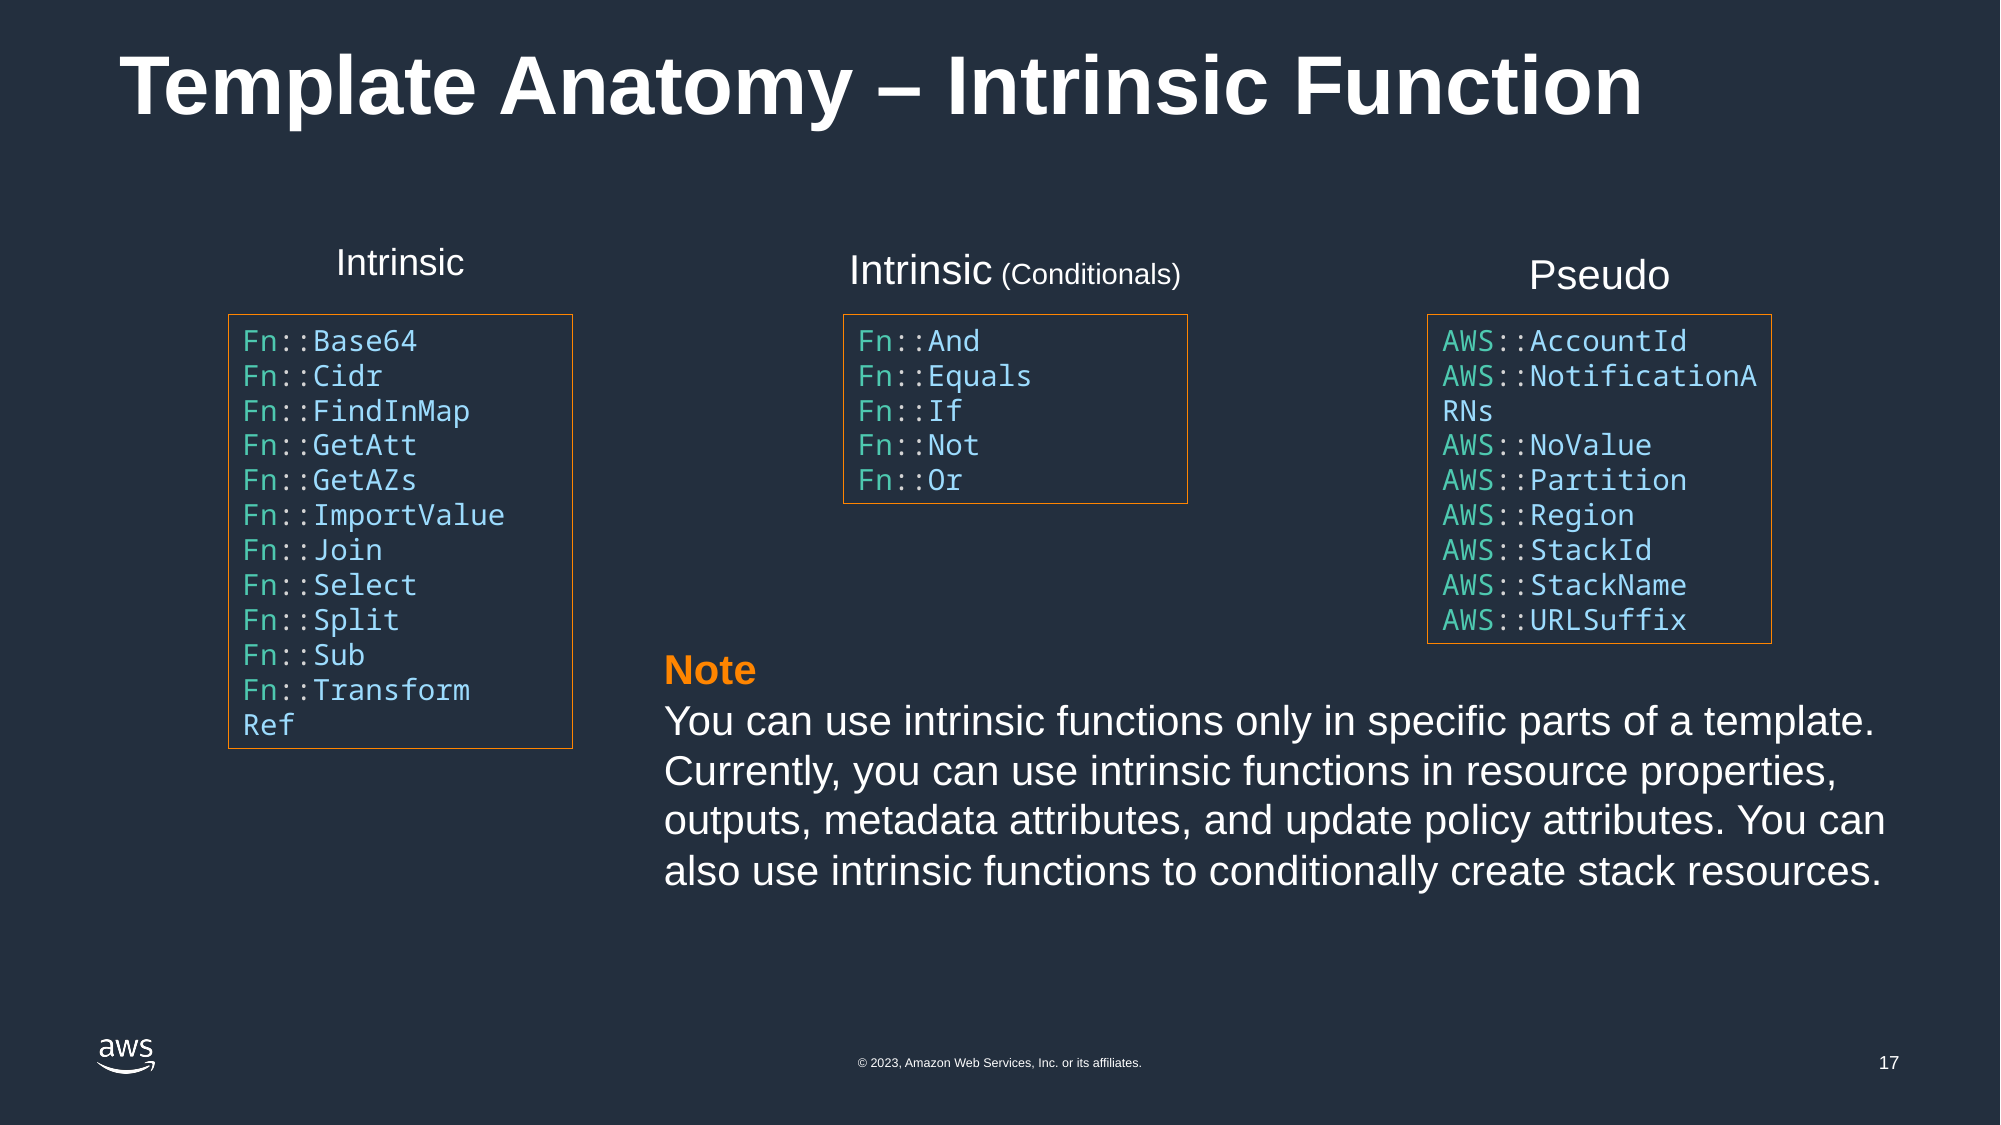

# Template Anatomy – Intrinsic Function
Intrinsic
Intrinsic (Conditionals)
Pseudo
Fn::Base64
Fn::Cidr
Fn::FindInMap
Fn::GetAtt
Fn::GetAZs
Fn::ImportValue
Fn::Join
Fn::Select
Fn::Split
Fn::Sub
Fn::Transform
Ref
Fn::And
Fn::Equals
Fn::If
Fn::Not
Fn::Or
AWS::AccountId
AWS::NotificationARNs
AWS::NoValue
AWS::Partition
AWS::Region
AWS::StackId
AWS::StackName
AWS::URLSuffix
Note
You can use intrinsic functions only in specific parts of a template. Currently, you can use intrinsic functions in resource properties, outputs, metadata attributes, and update policy attributes. You can also use intrinsic functions to conditionally create stack resources.
17